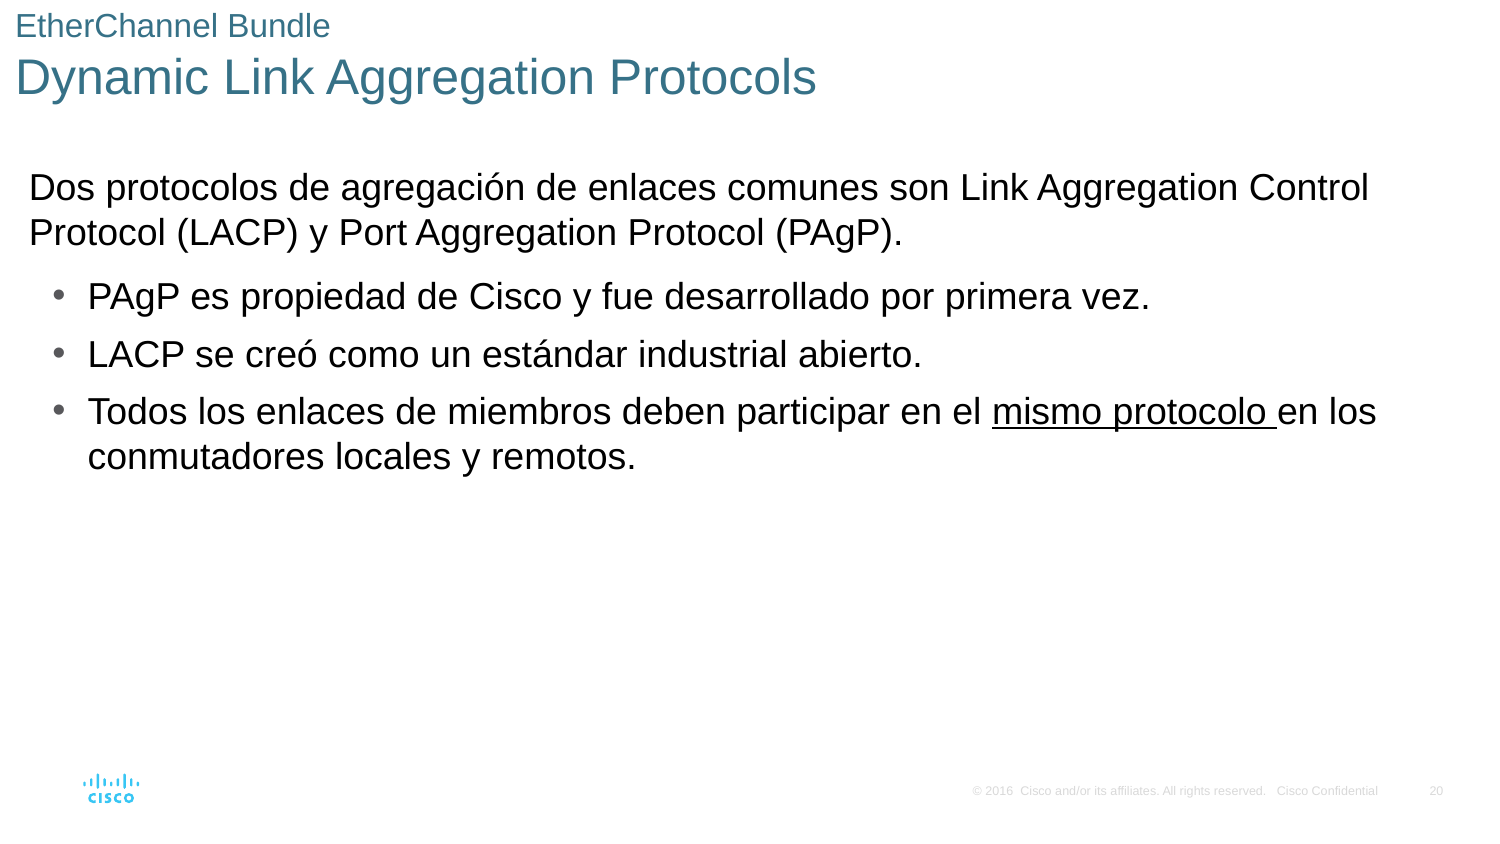

# EtherChannel Bundle Dynamic Link Aggregation Protocols
Dos protocolos de agregación de enlaces comunes son Link Aggregation Control Protocol (LACP) y Port Aggregation Protocol (PAgP).
PAgP es propiedad de Cisco y fue desarrollado por primera vez.
LACP se creó como un estándar industrial abierto.
Todos los enlaces de miembros deben participar en el mismo protocolo en los conmutadores locales y remotos.